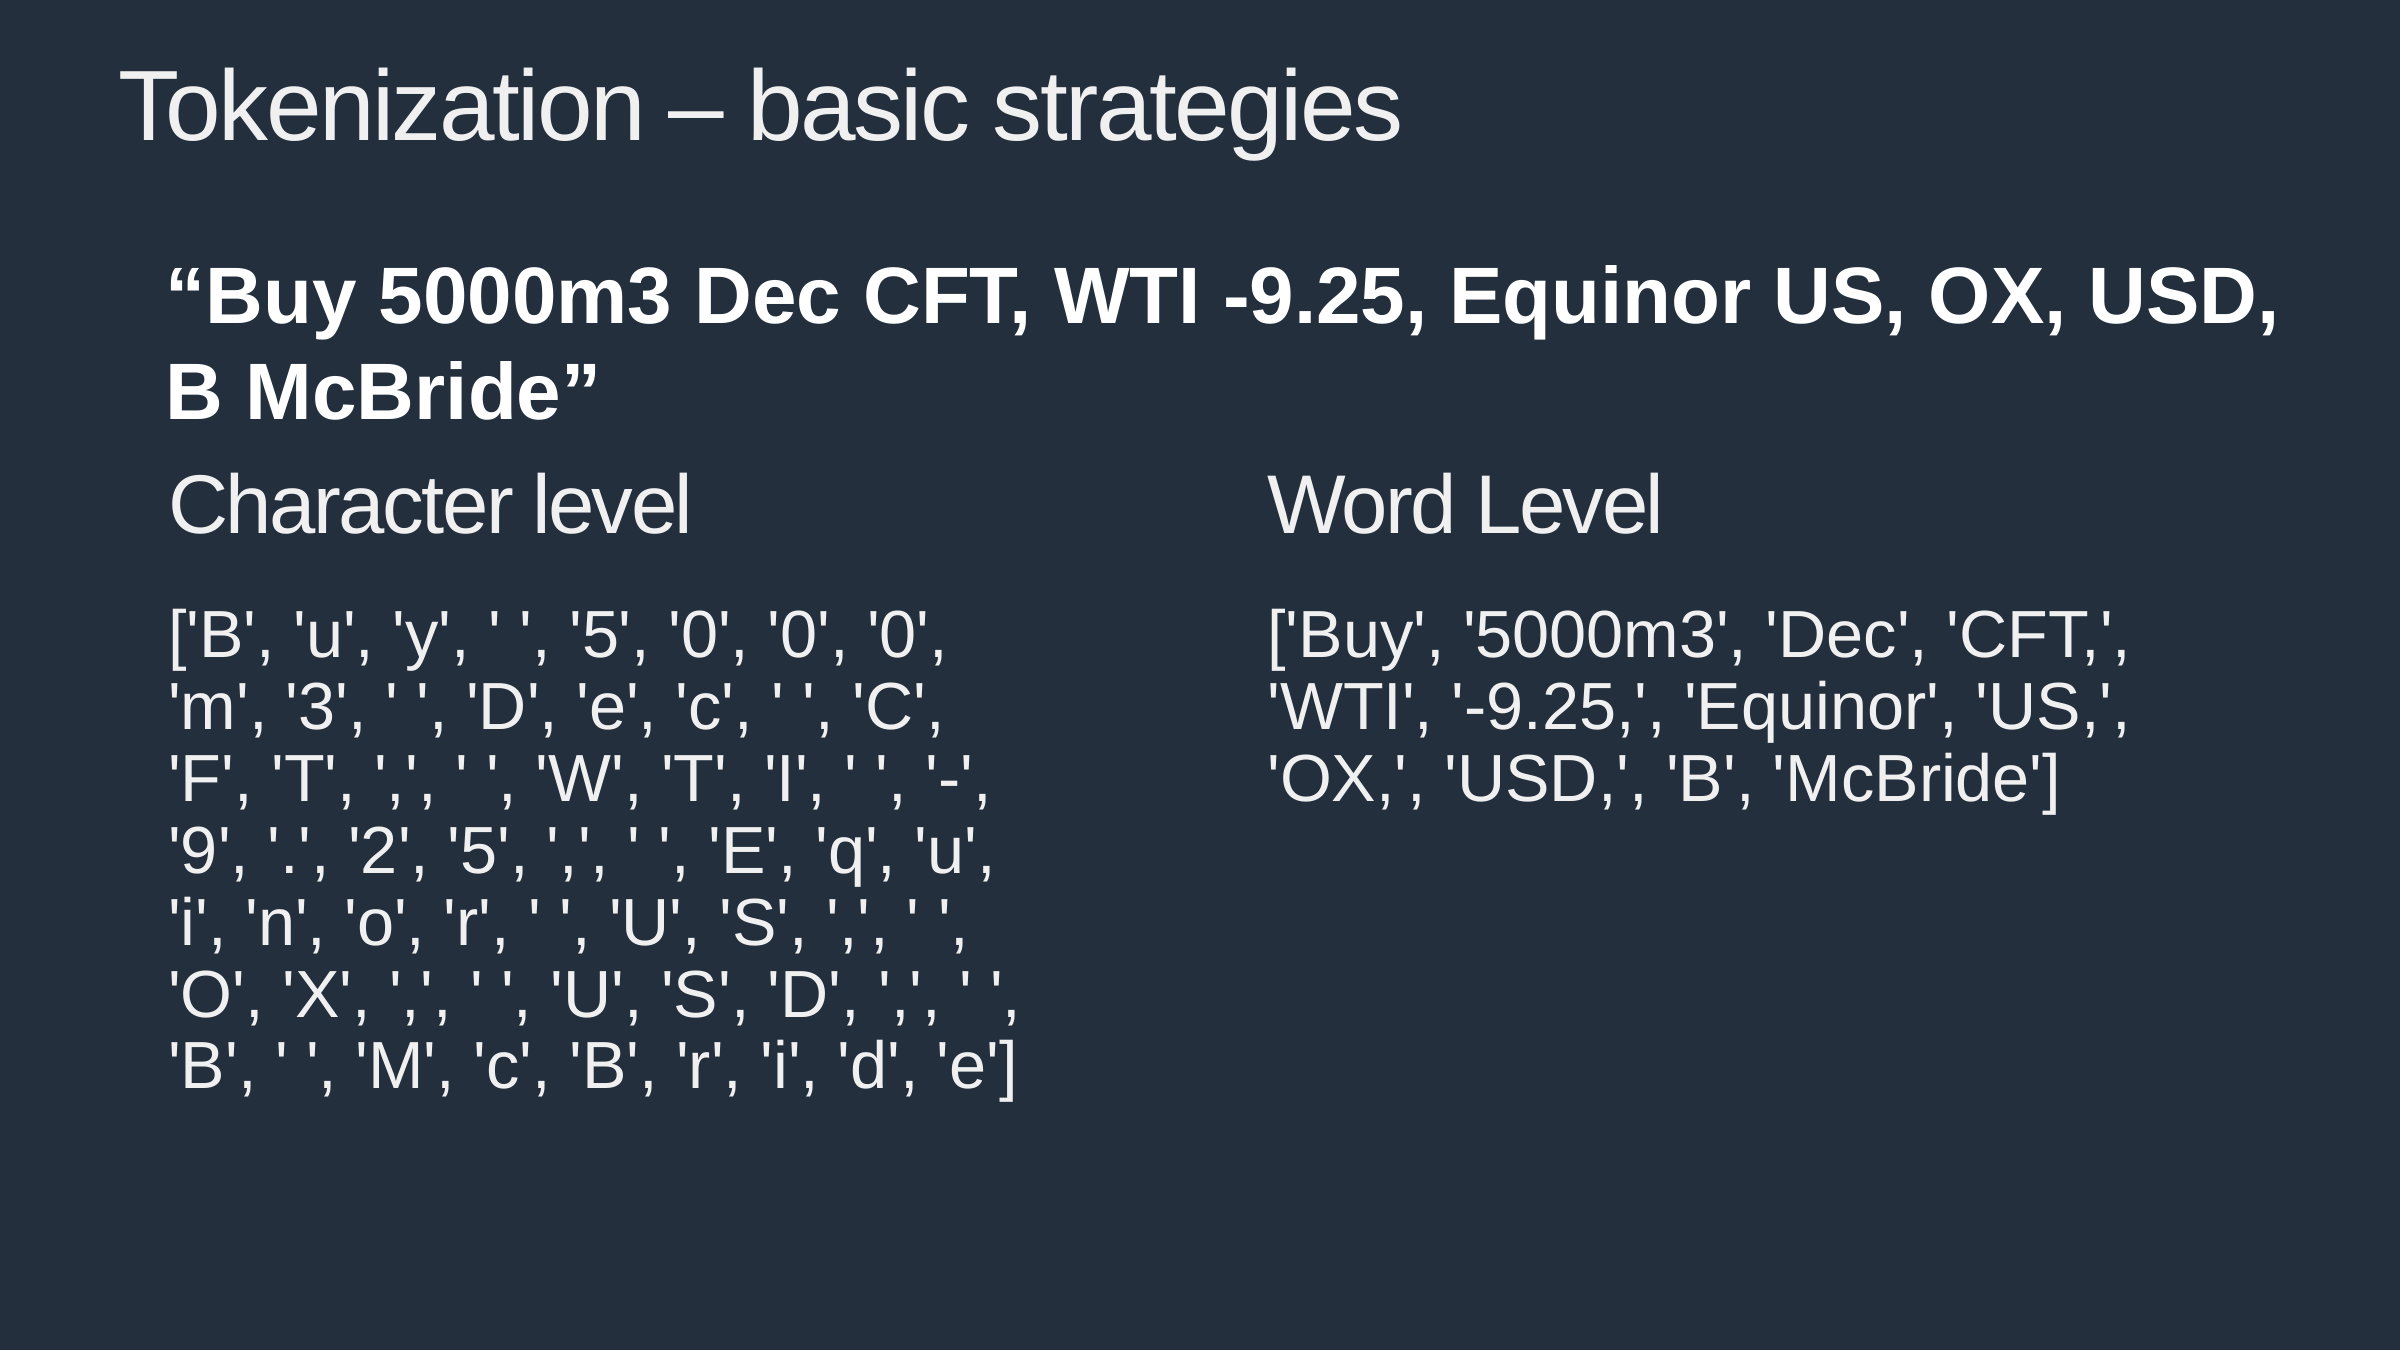

# Tokenization – basic strategies
“Buy 5000m3 Dec CFT, WTI -9.25, Equinor US, OX, USD, B McBride”
Character level
Word Level

['Buy', '5000m3', 'Dec', 'CFT,', 'WTI', '-9.25,', 'Equinor', 'US,', 'OX,', 'USD,', 'B', 'McBride']
['B', 'u', 'y', ' ', '5', '0', '0', '0', 'm', '3', ' ', 'D', 'e', 'c', ' ', 'C', 'F', 'T', ',', ' ', 'W', 'T', 'I', ' ', '-', '9', '.', '2', '5', ',', ' ', 'E', 'q', 'u', 'i', 'n', 'o', 'r', ' ', 'U', 'S', ',', ' ', 'O', 'X', ',', ' ', 'U', 'S', 'D', ',', ' ', 'B', ' ', 'M', 'c', 'B', 'r', 'i', 'd', 'e']